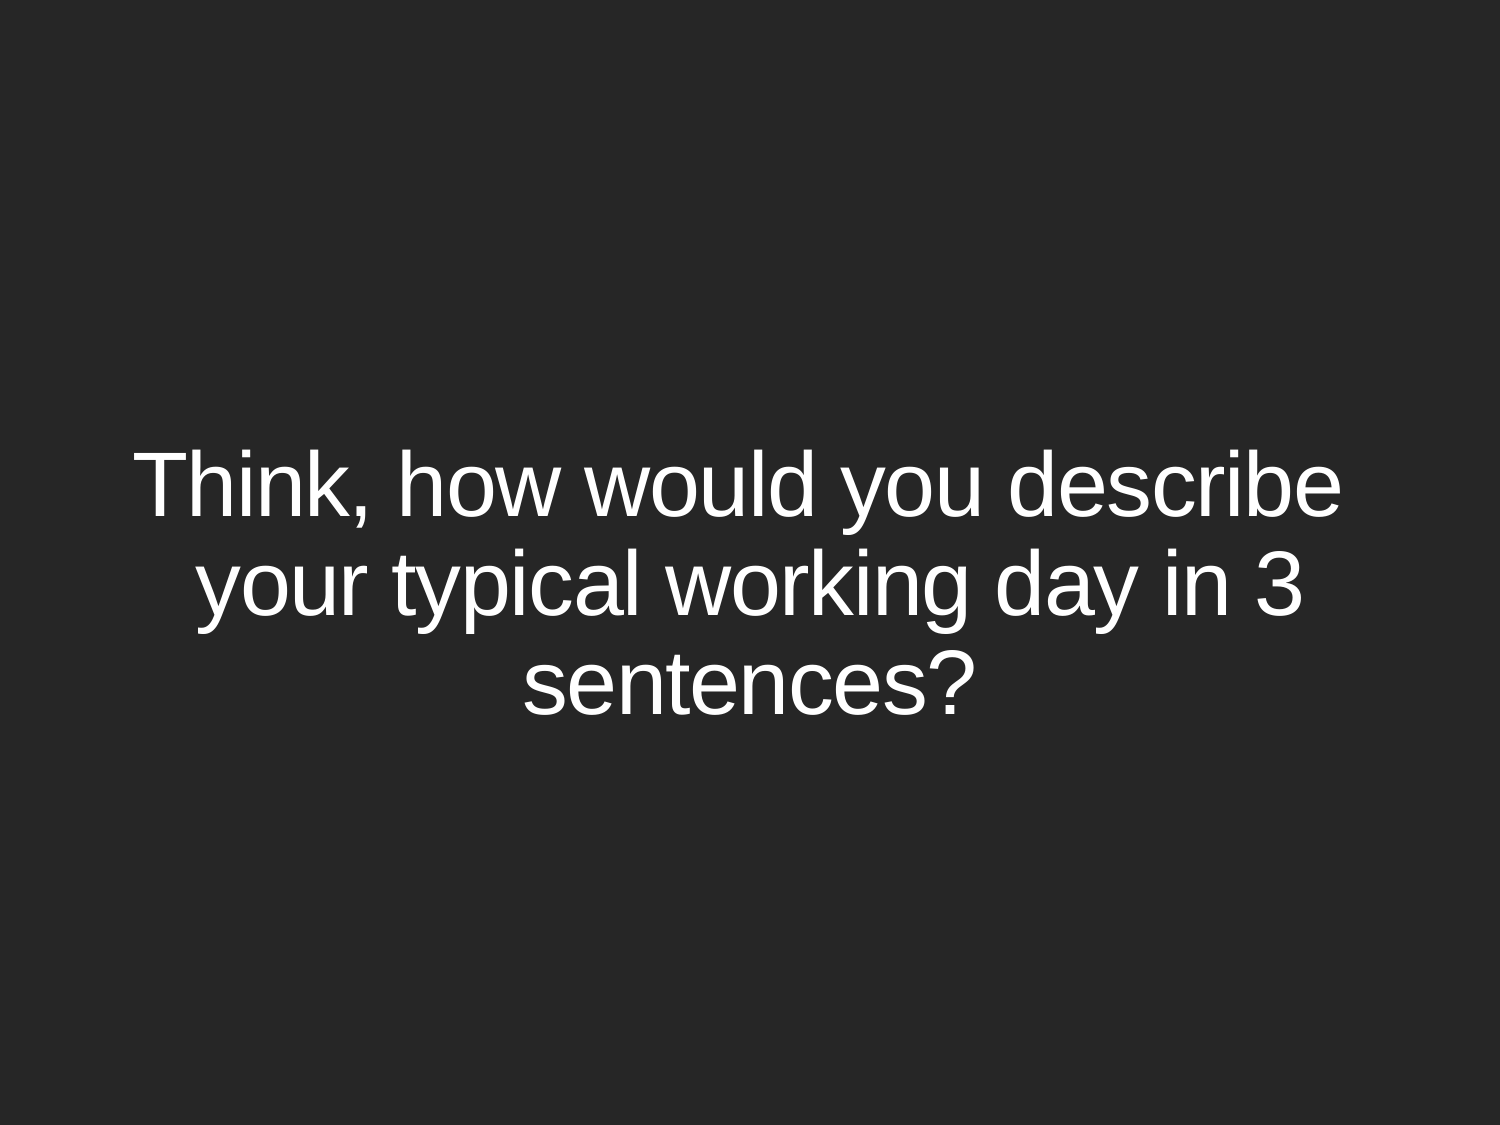

# Think, how would you describe your typical working day in 3 sentences?